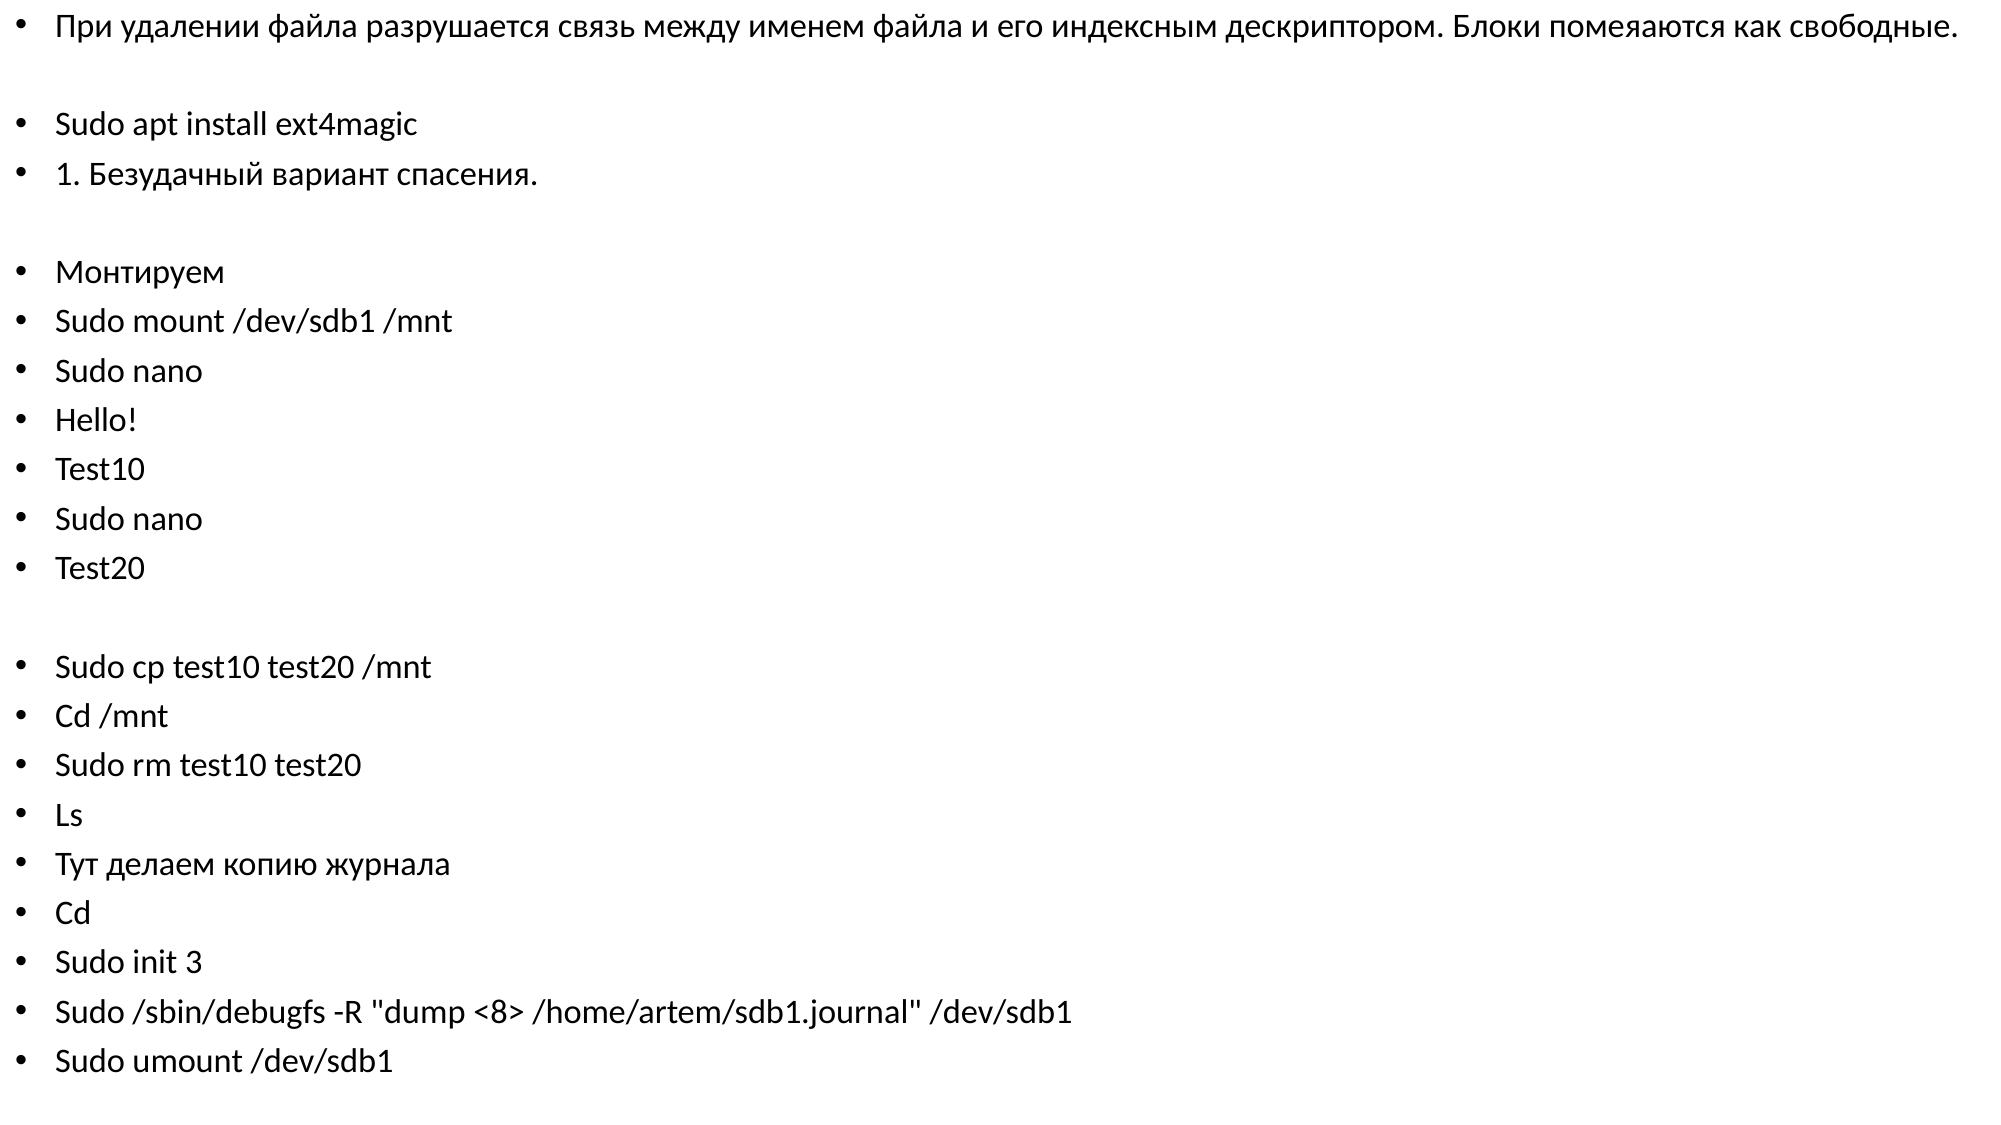

При удалении файла разрушается связь между именем файла и его индексным дескриптором. Блоки помеяаются как свободные.

Sudo apt install ext4magic
1. Безудачный вариант спасения.

Монтируем
Sudo mount /dev/sdb1 /mnt
Sudo nano
Hello!
Test10
Sudo nano
Test20

Sudo cp test10 test20 /mnt
Cd /mnt
Sudo rm test10 test20
Ls
Тут делаем копию журнала
Cd
Sudo init 3
Sudo /sbin/debugfs -R "dumр <8> /home/artem/sdb1.journal" /dev/sdb1
Sudo umount /dev/sdb1